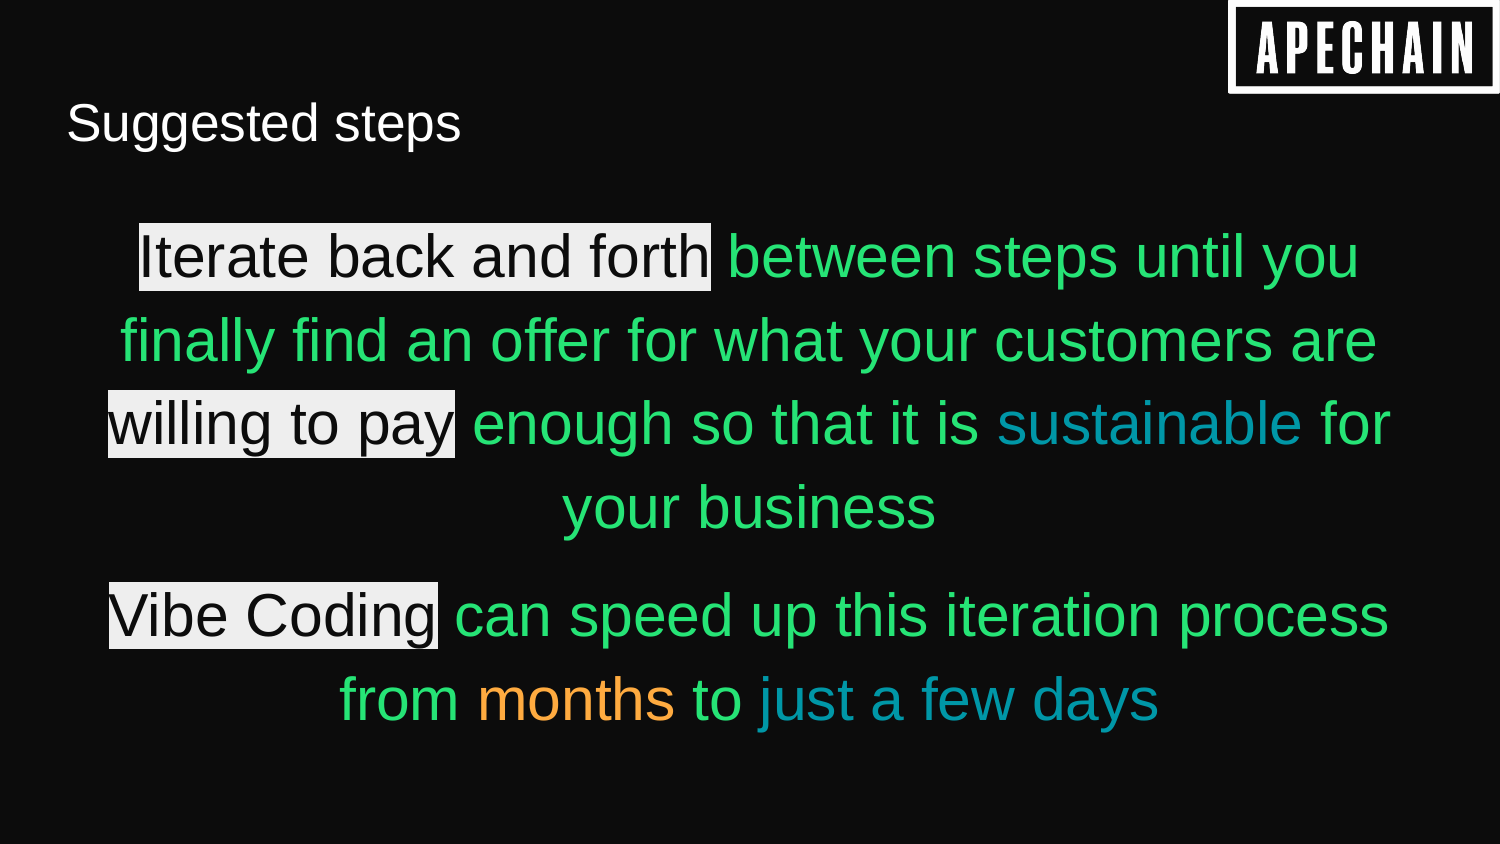

# Suggested steps
Iterate back and forth between steps until you finally find an offer for what your customers are willing to pay enough so that it is sustainable for your business
Vibe Coding can speed up this iteration process from months to just a few days